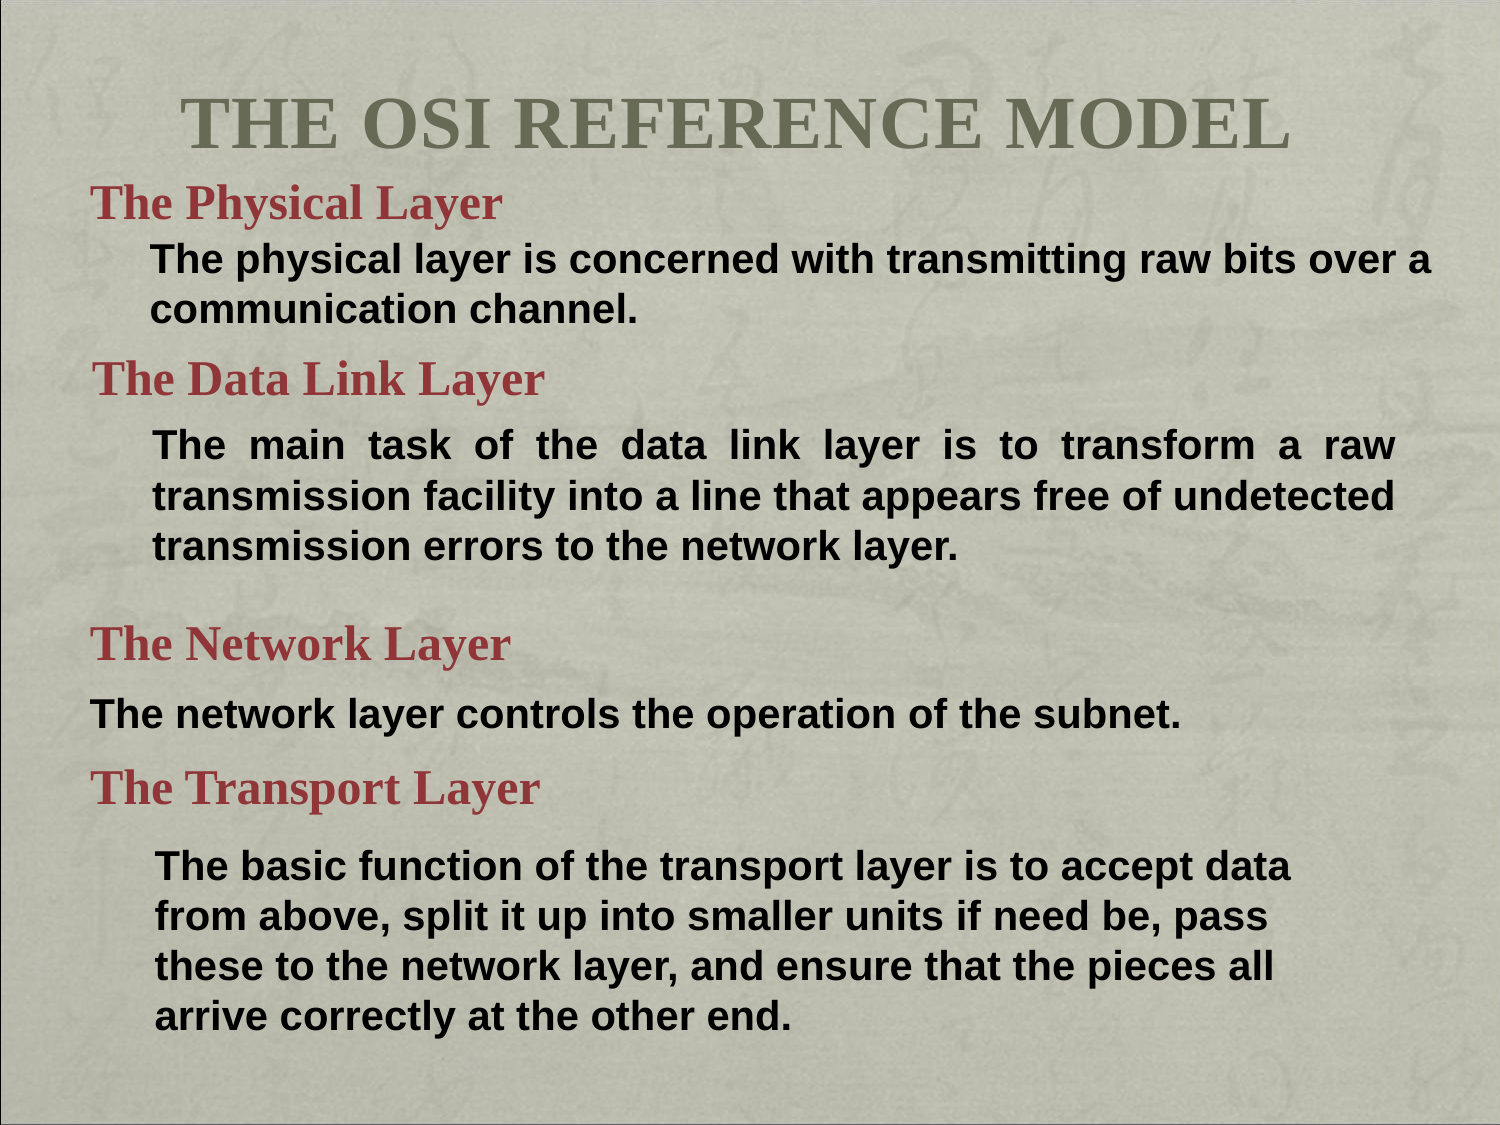

# The OSI Reference Model
The Physical Layer
The physical layer is concerned with transmitting raw bits over a communication channel.
The Data Link Layer
The main task of the data link layer is to transform a raw transmission facility into a line that appears free of undetected transmission errors to the network layer.
The Network Layer
The network layer controls the operation of the subnet.
The Transport Layer
The basic function of the transport layer is to accept data from above, split it up into smaller units if need be, pass these to the network layer, and ensure that the pieces all arrive correctly at the other end.